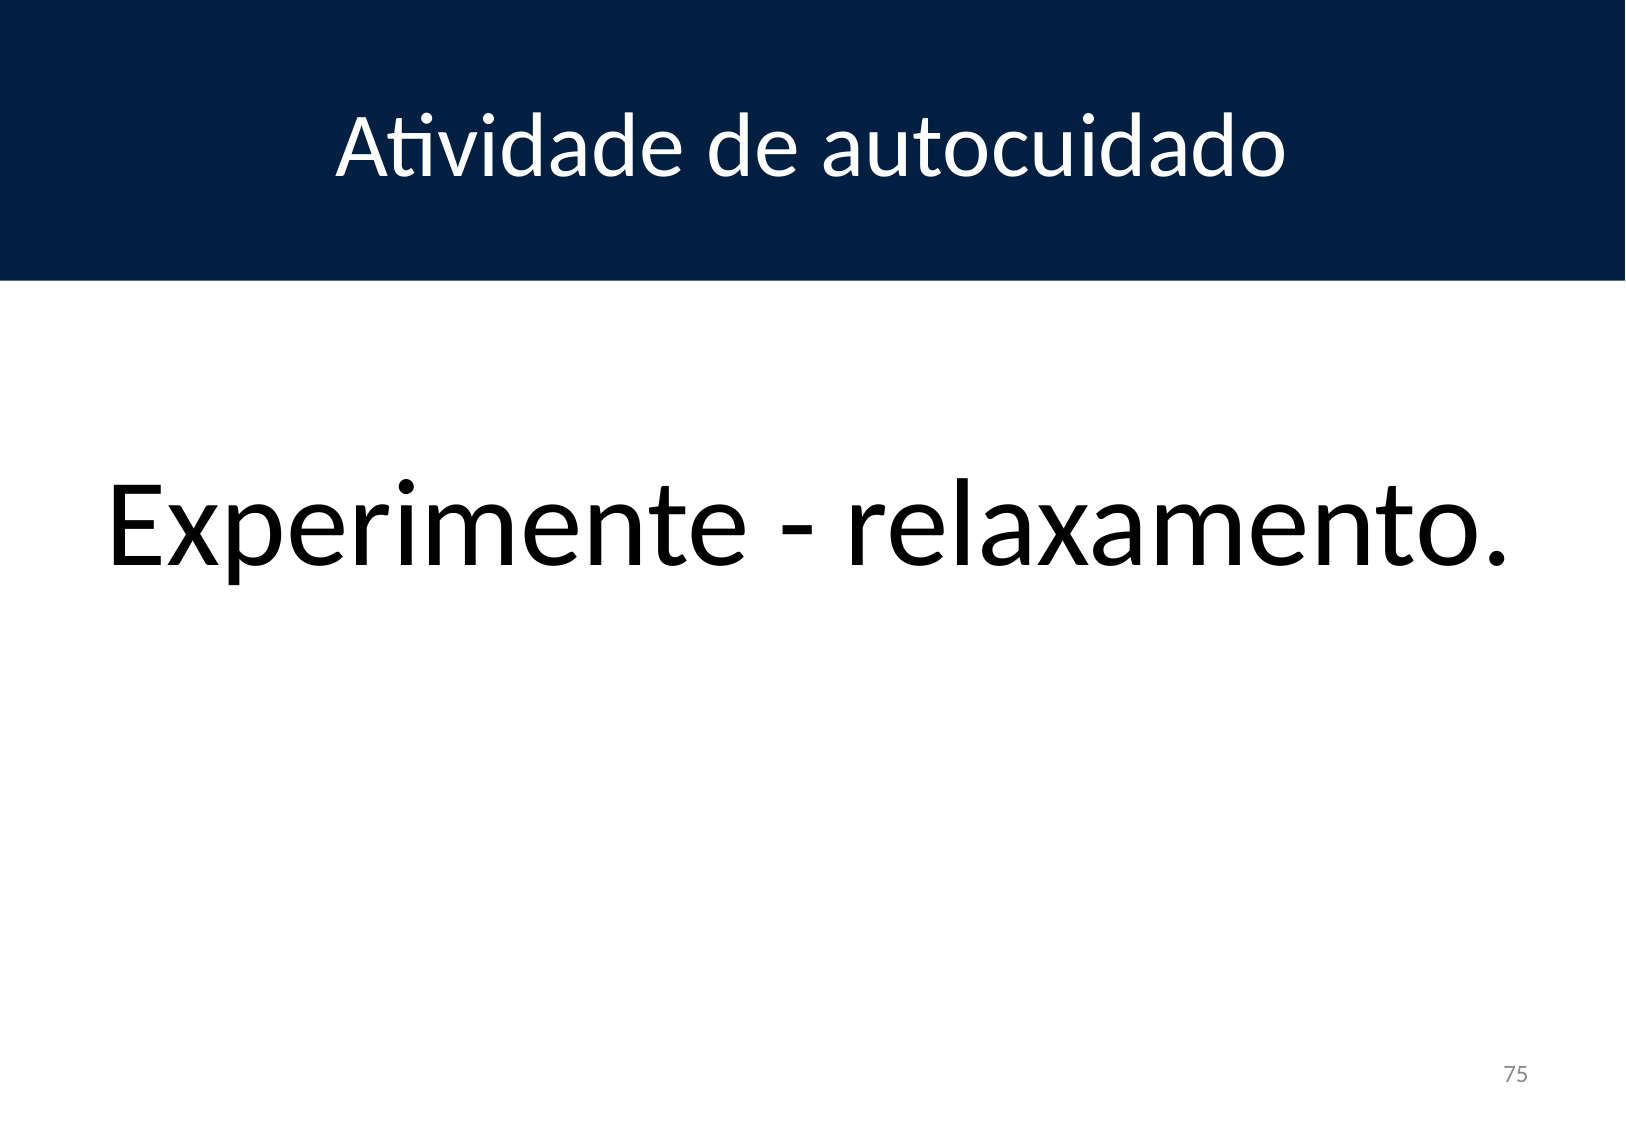

# Atividade de autocuidado
Experimente - relaxamento.
75